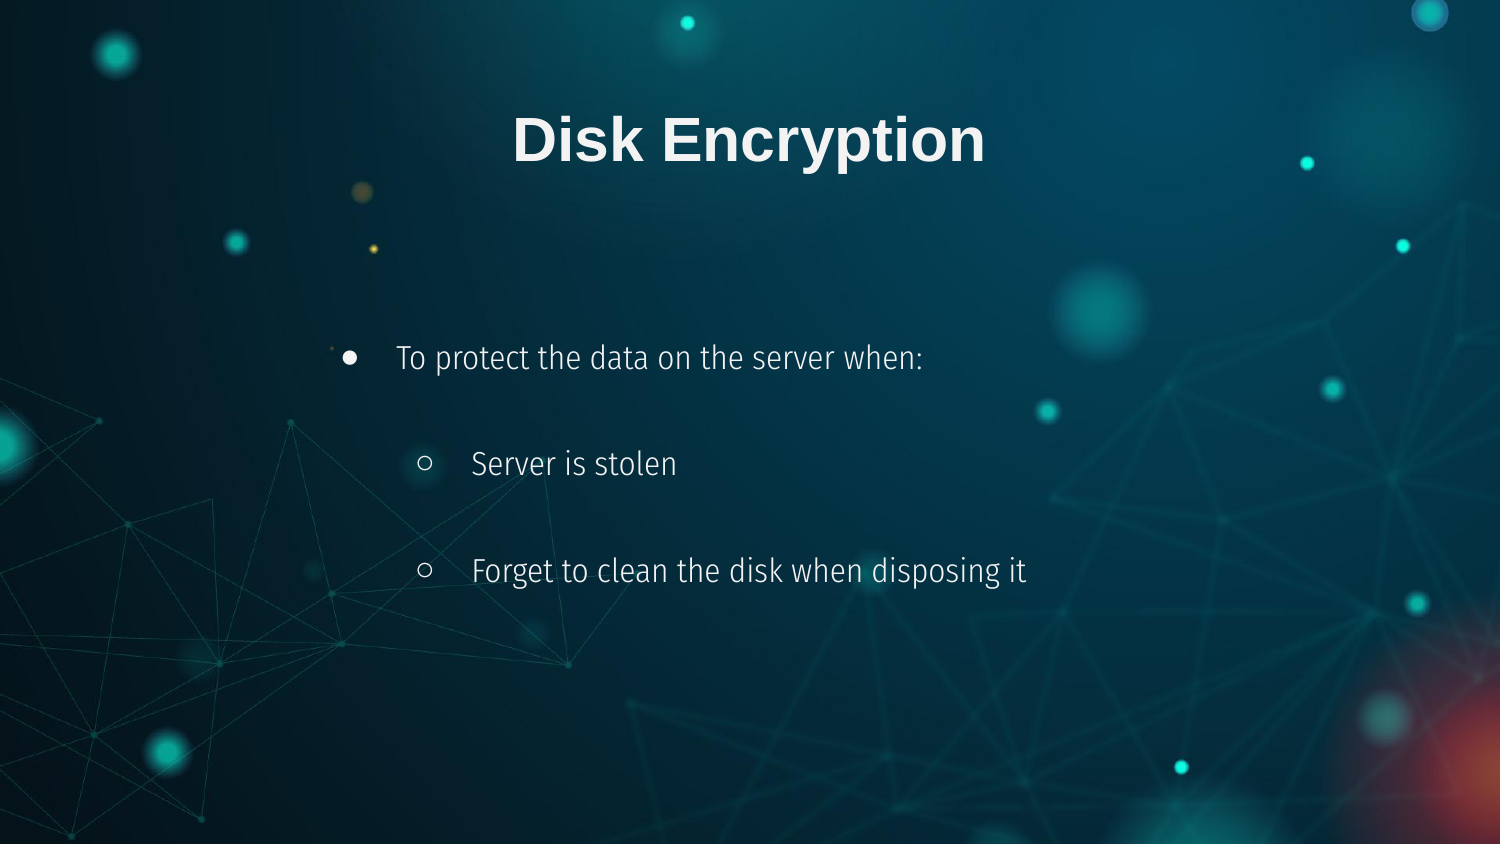

# Disk Encryption
To protect the data on the server when:
Server is stolen
Forget to clean the disk when disposing it